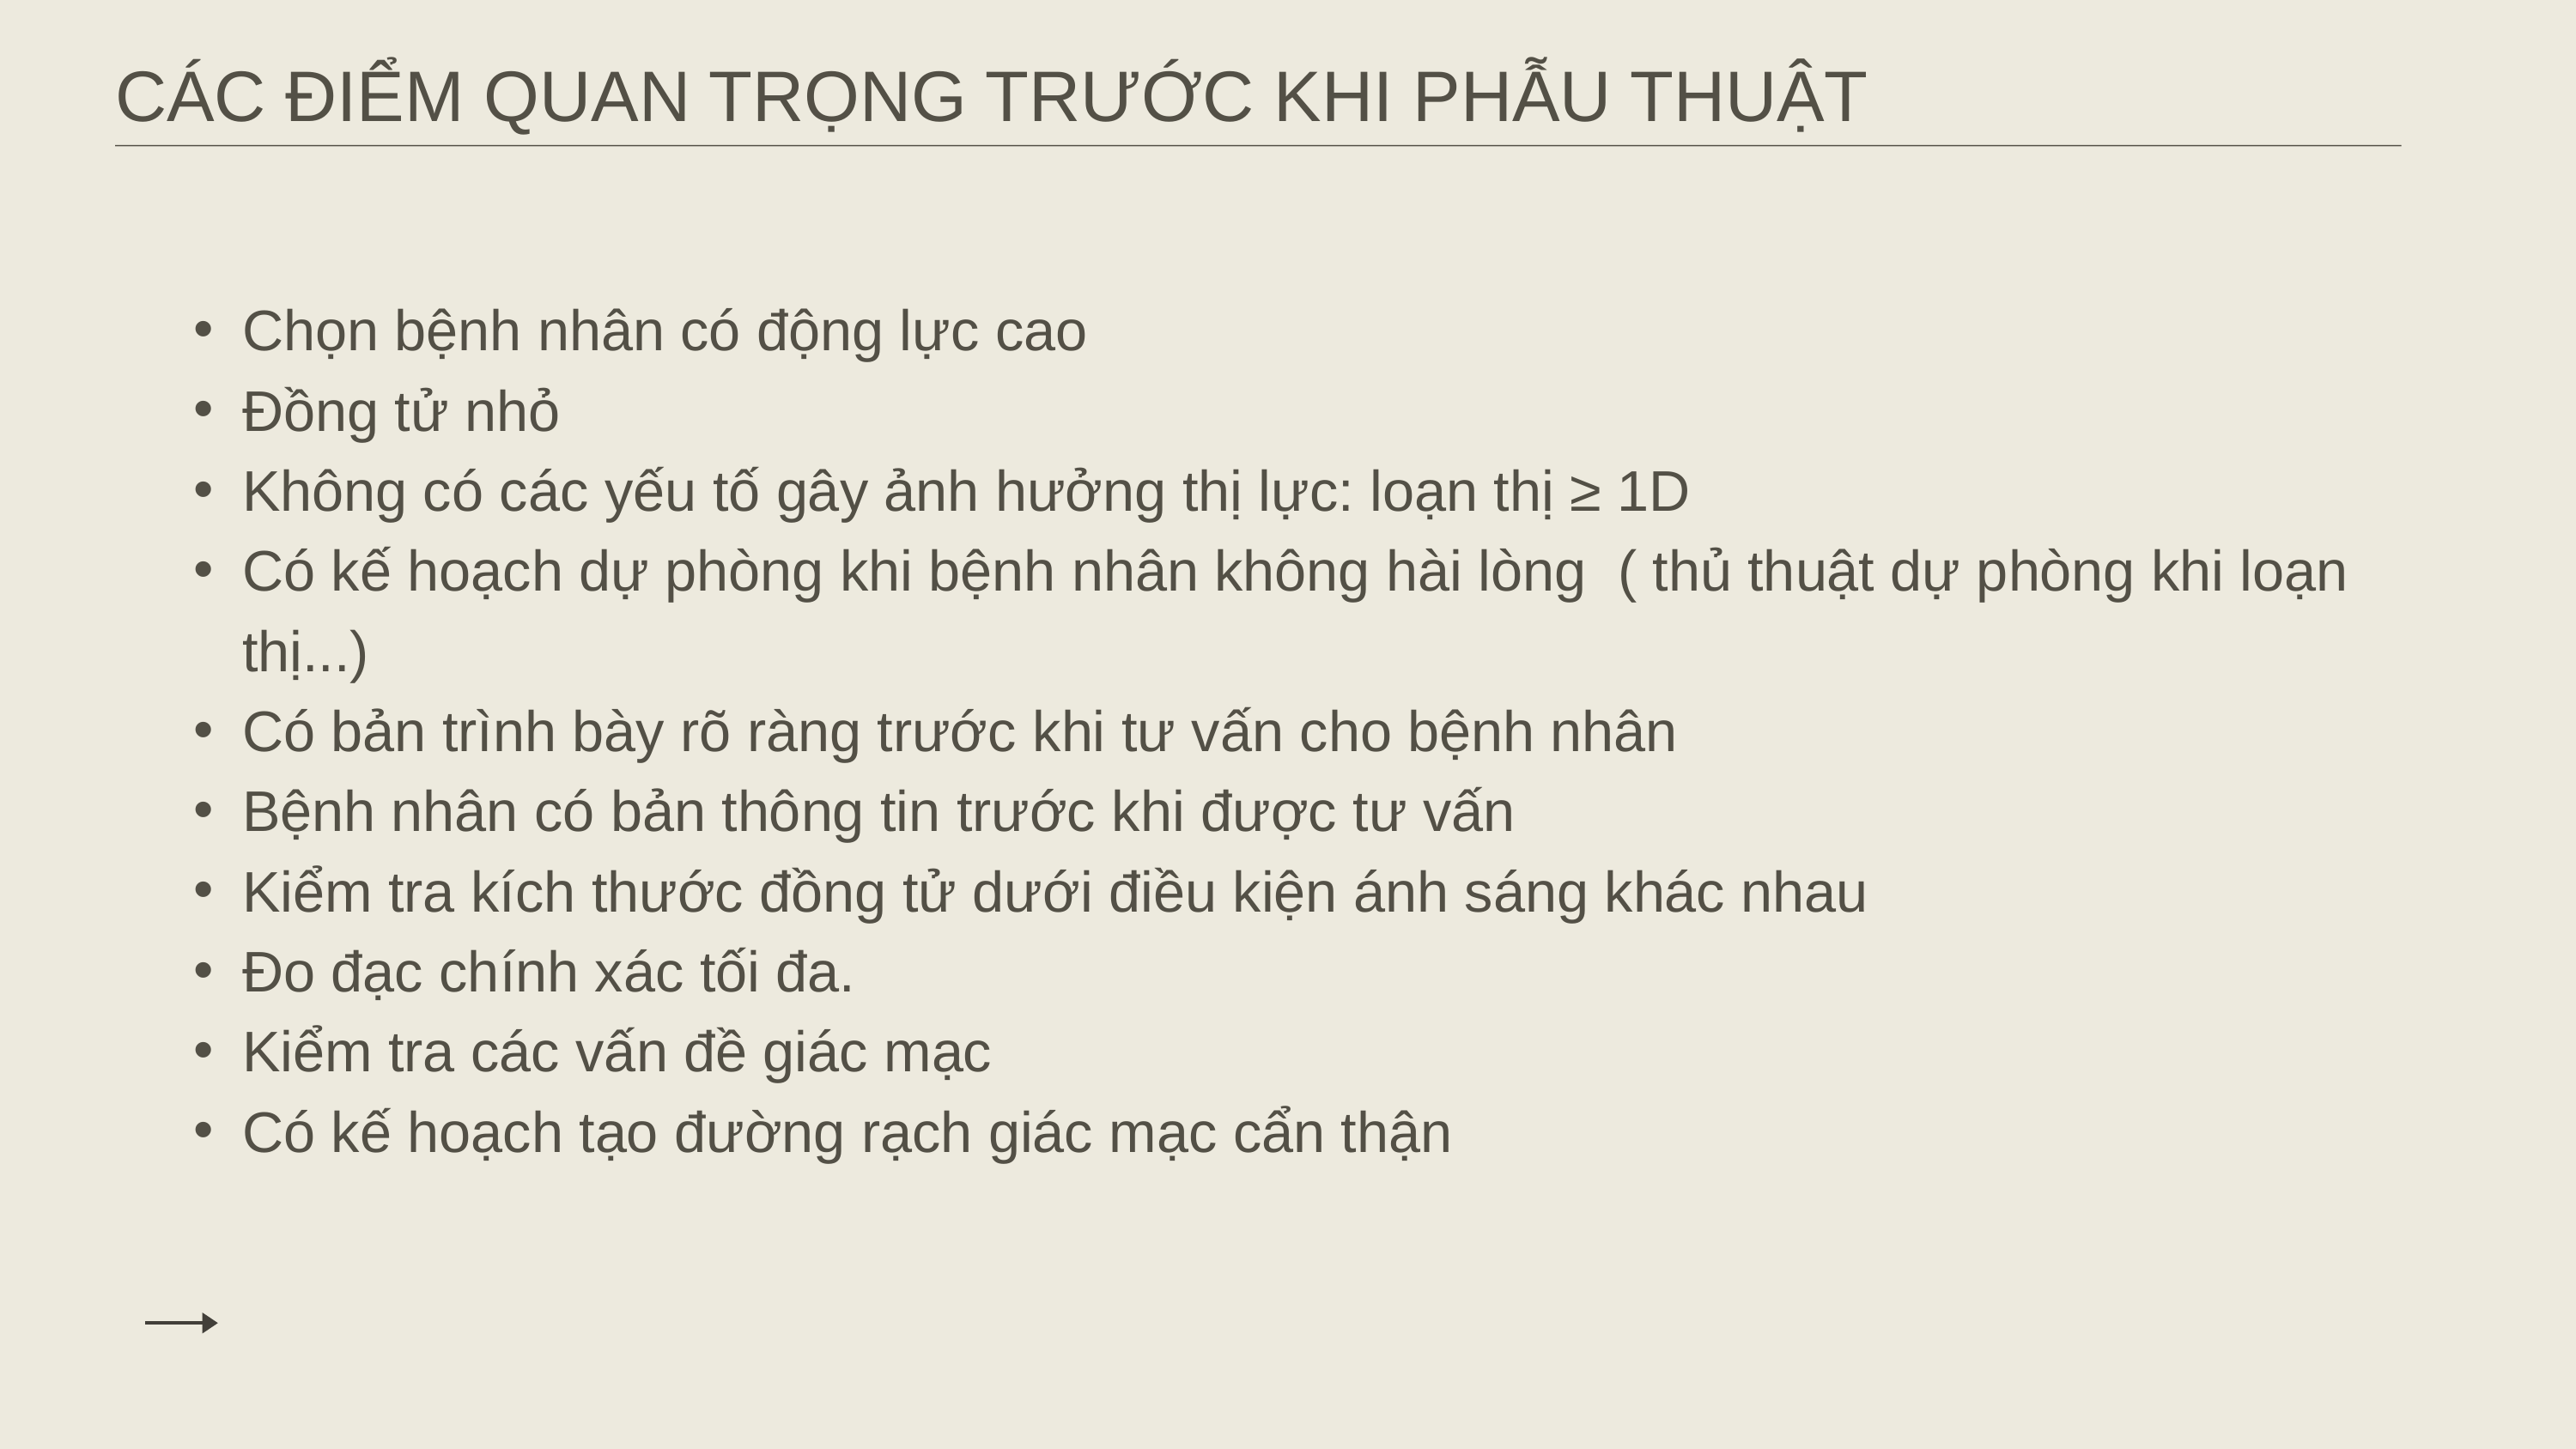

CÁC ĐIỂM QUAN TRỌNG TRƯỚC KHI PHẪU THUẬT

Chọn bệnh nhân có động lực cao
Đồng tử nhỏ
Không có các yếu tố gây ảnh hưởng thị lực: loạn thị ≥ 1D
Có kế hoạch dự phòng khi bệnh nhân không hài lòng  ( thủ thuật dự phòng khi loạn thị...)
Có bản trình bày rõ ràng trước khi tư vấn cho bệnh nhân
Bệnh nhân có bản thông tin trước khi được tư vấn
Kiểm tra kích thước đồng tử dưới điều kiện ánh sáng khác nhau
Đo đạc chính xác tối đa.
Kiểm tra các vấn đề giác mạc
Có kế hoạch tạo đường rạch giác mạc cẩn thận